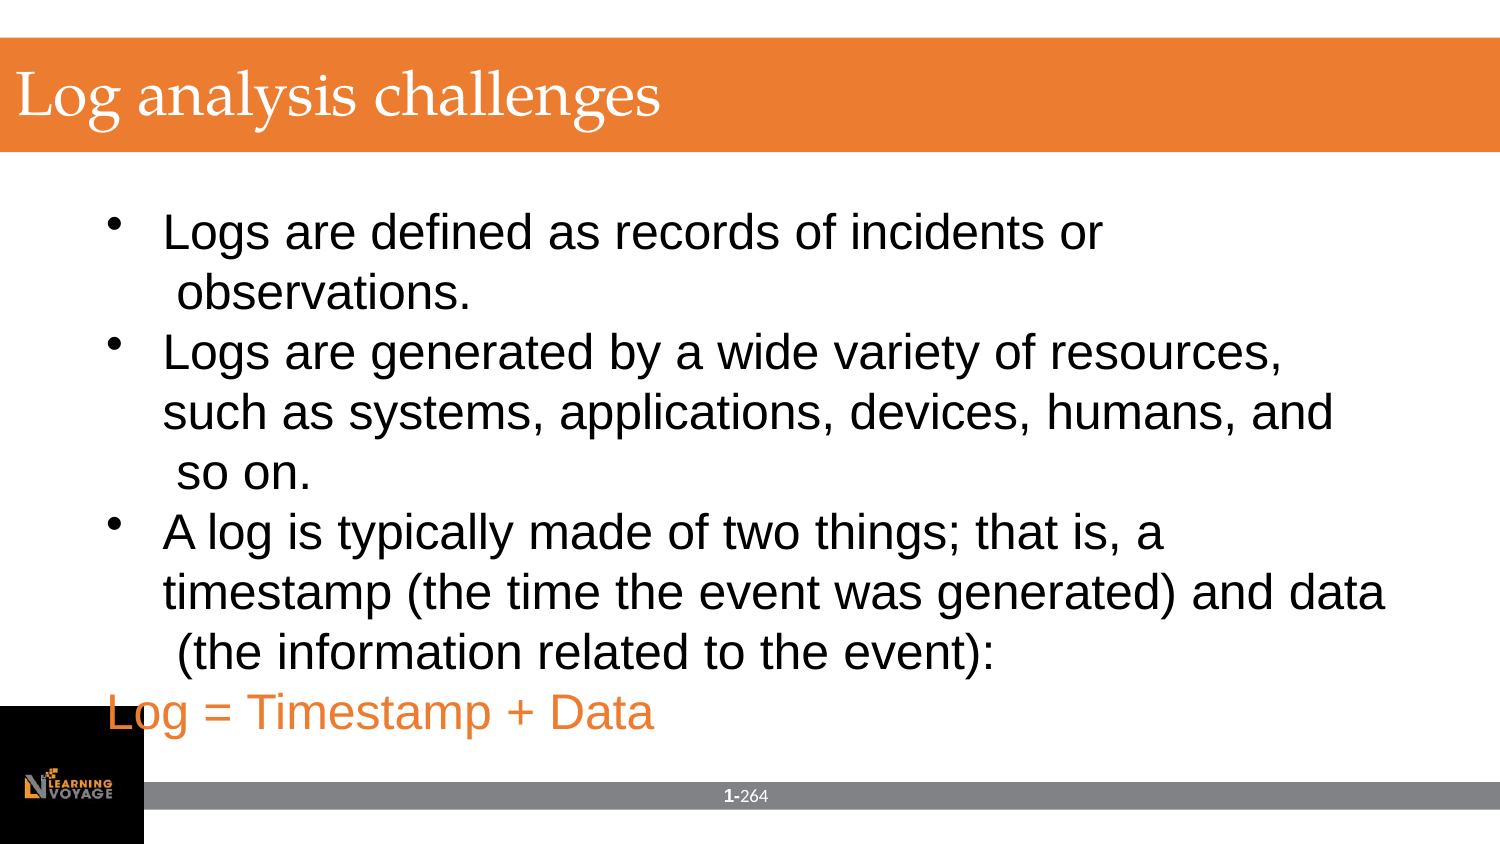

# Log analysis challenges
Logs are defined as records of incidents or  observations.
Logs are generated by a wide variety of resources,  such as systems, applications, devices, humans, and  so on.
A log is typically made of two things; that is, a  timestamp (the time the event was generated) and data  (the information related to the event):
Log = Timestamp + Data
1-264